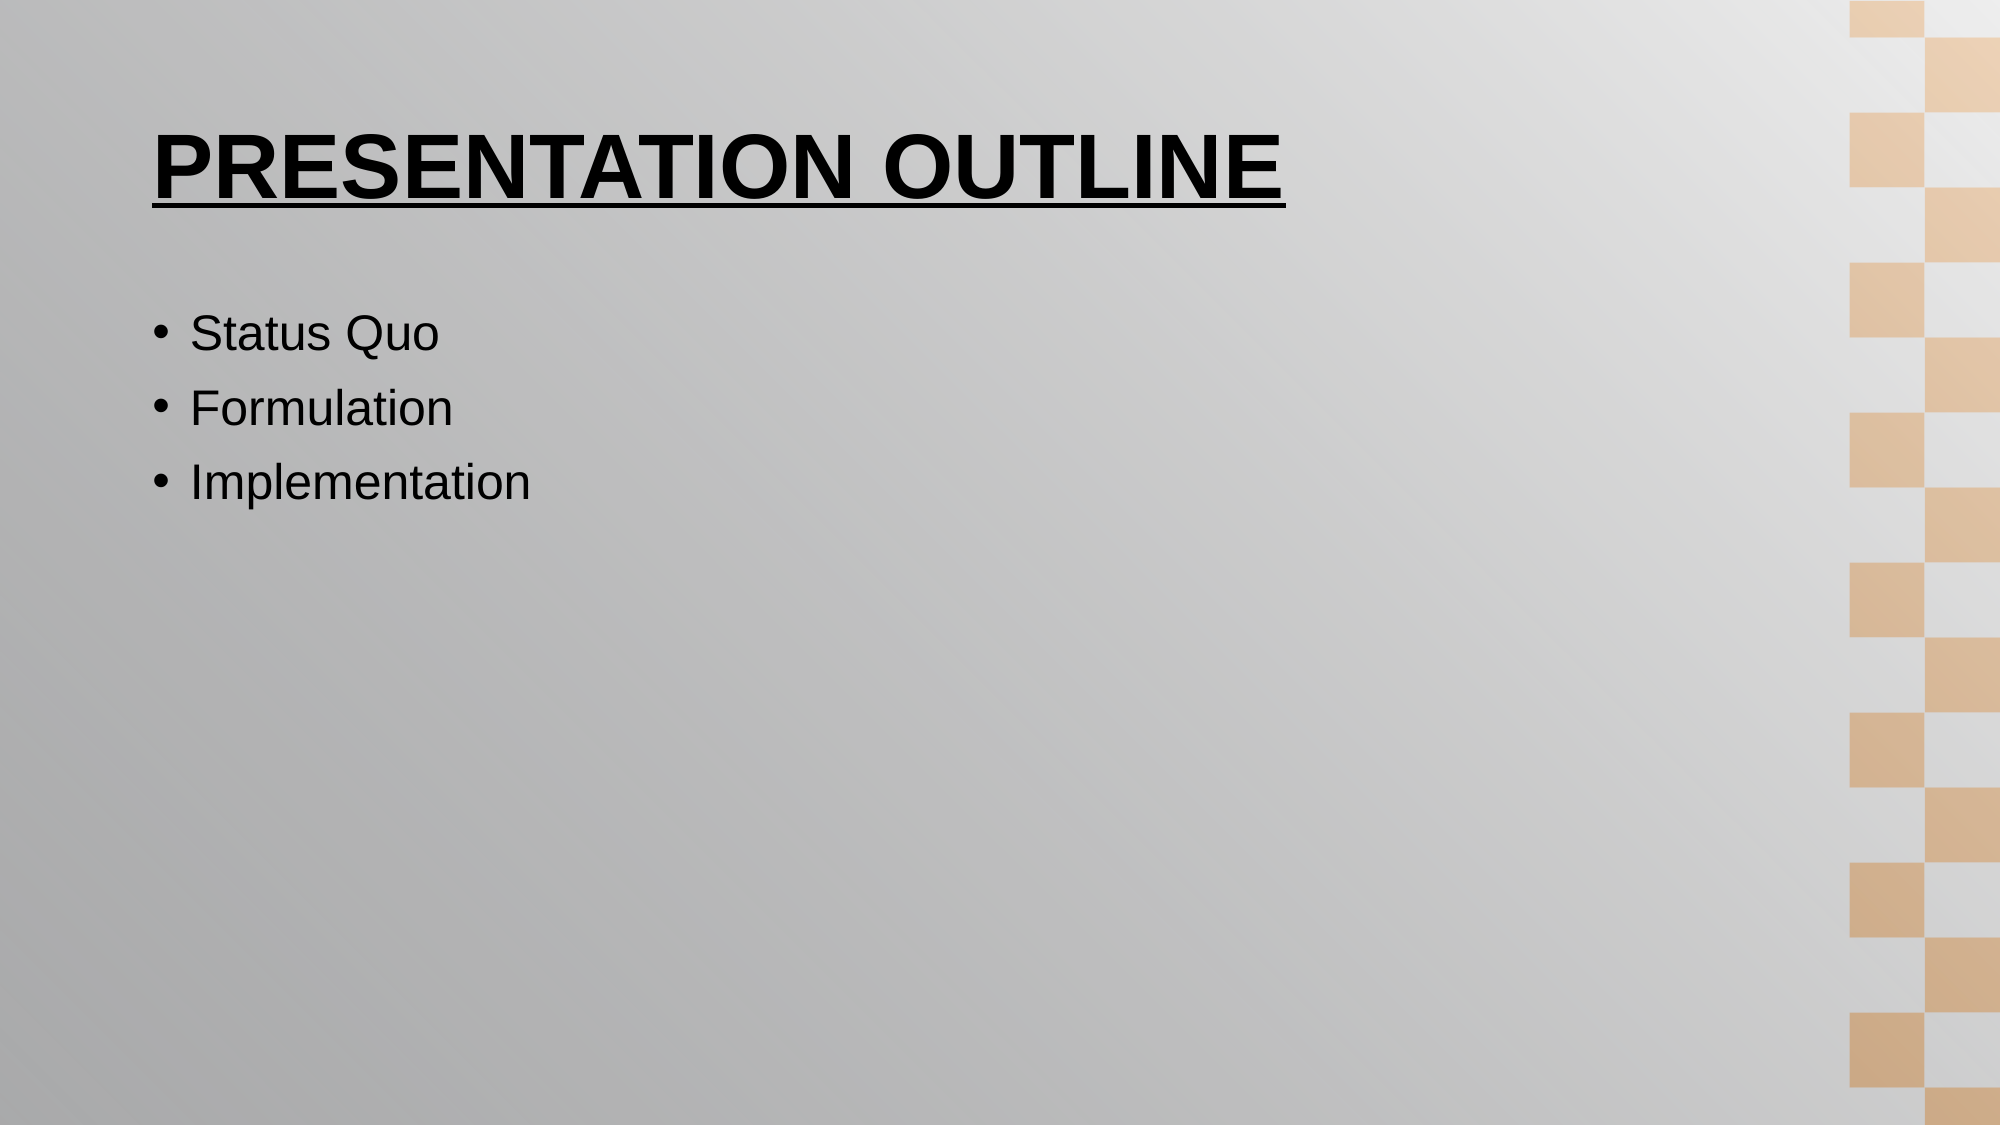

# Presentation Outline
Status Quo
Formulation
Implementation